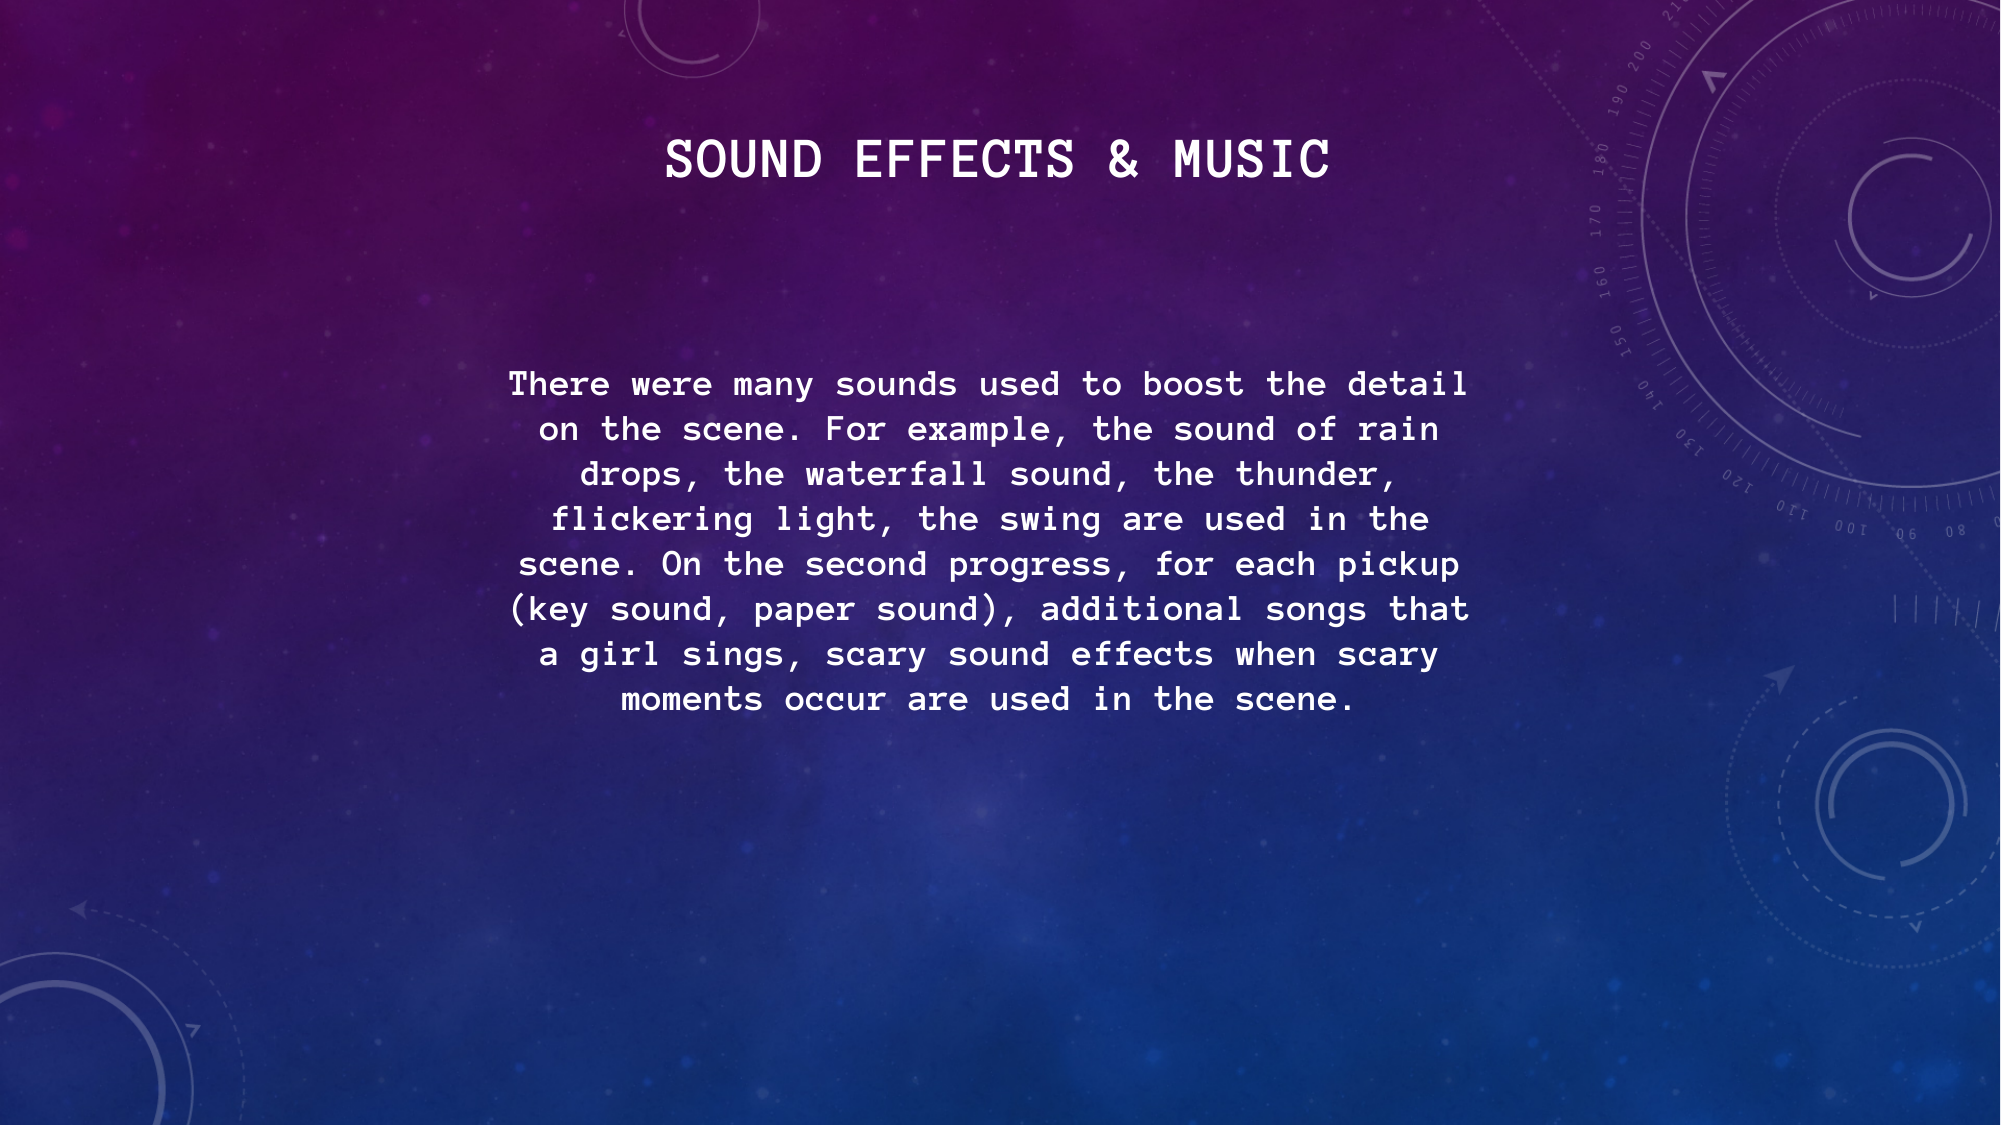

SOUND EFFECTS & MUSIC
There were many sounds used to boost the detail on the scene. For example, the sound of rain drops, the waterfall sound, the thunder, flickering light, the swing are used in the scene. On the second progress, for each pickup (key sound, paper sound), additional songs that a girl sings, scary sound effects when scary moments occur are used in the scene.